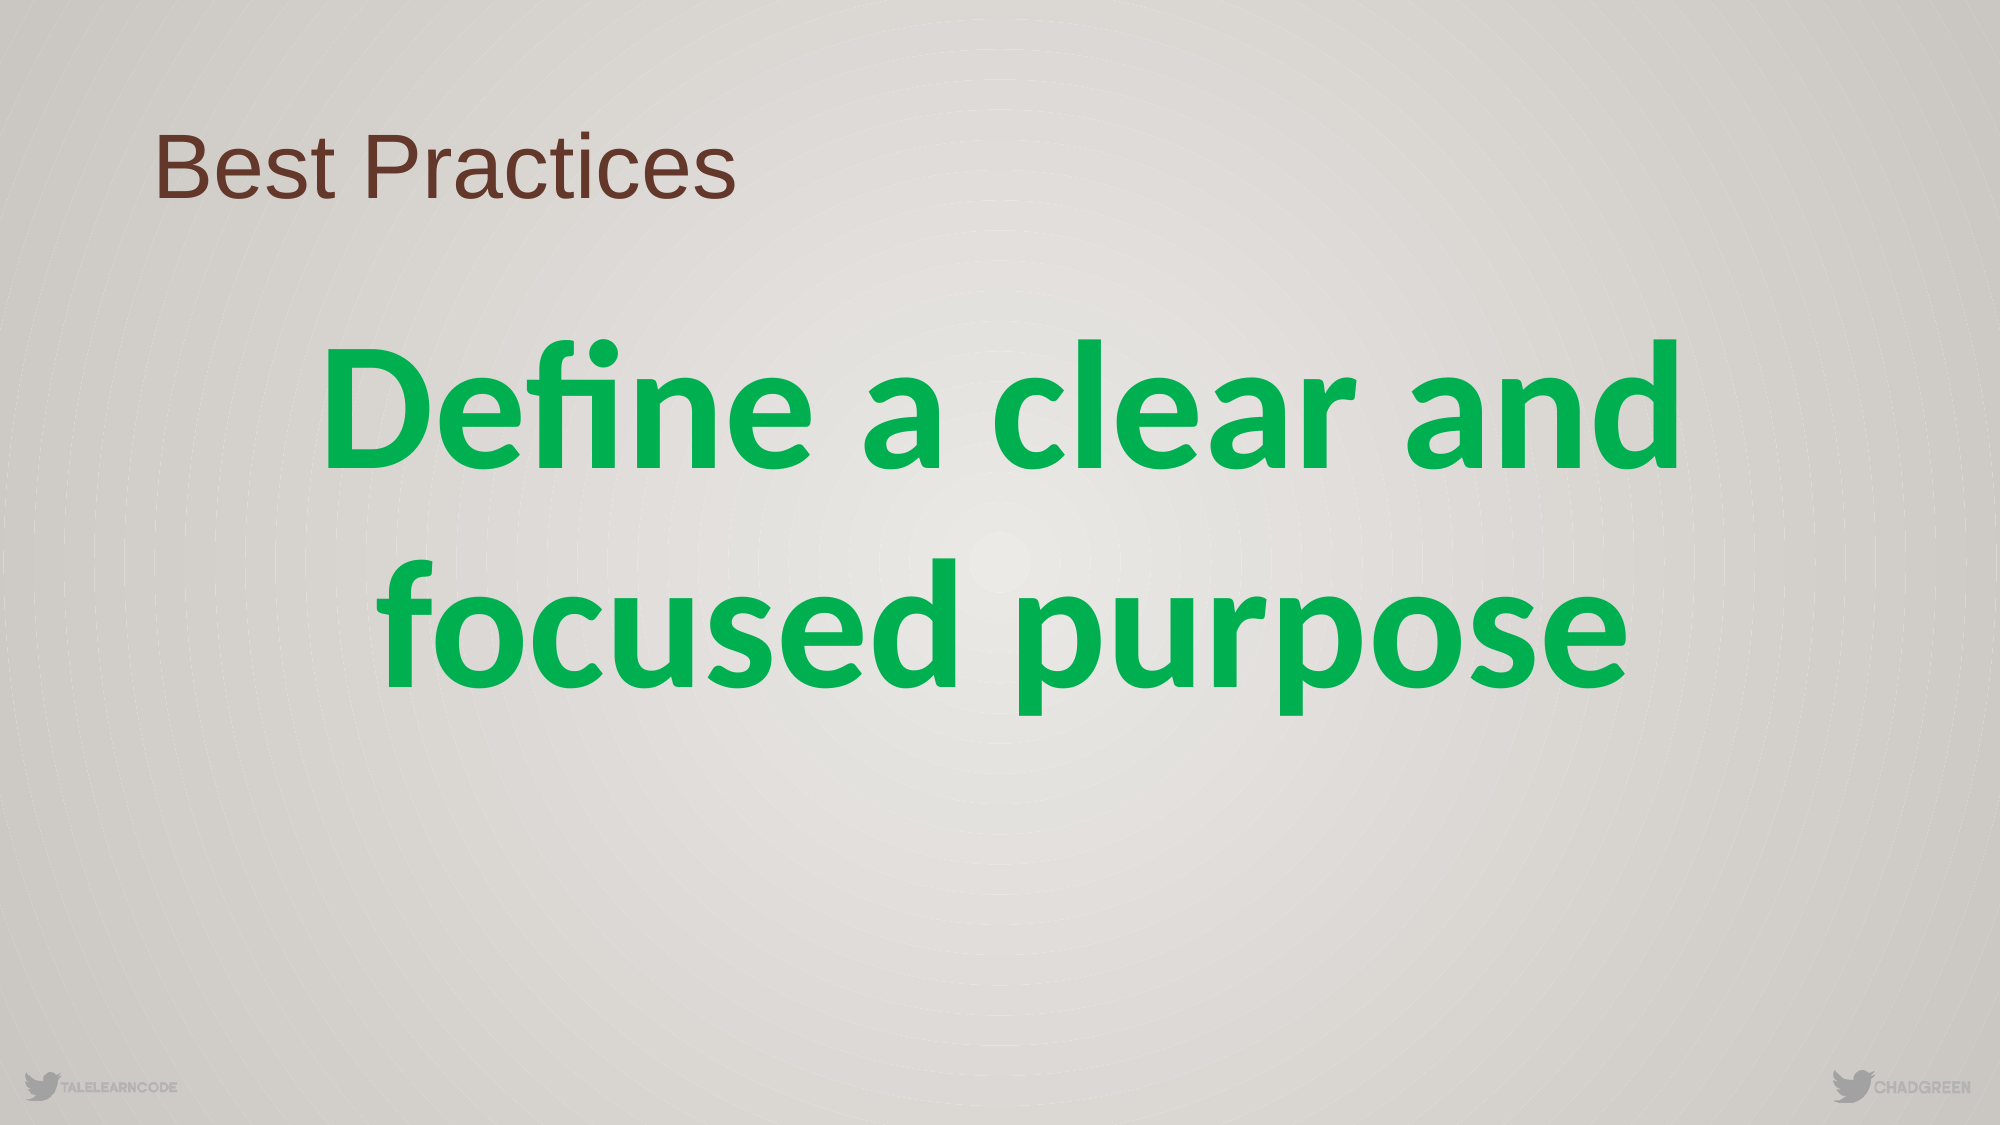

# Best Practices
Define a clear and focused purpose